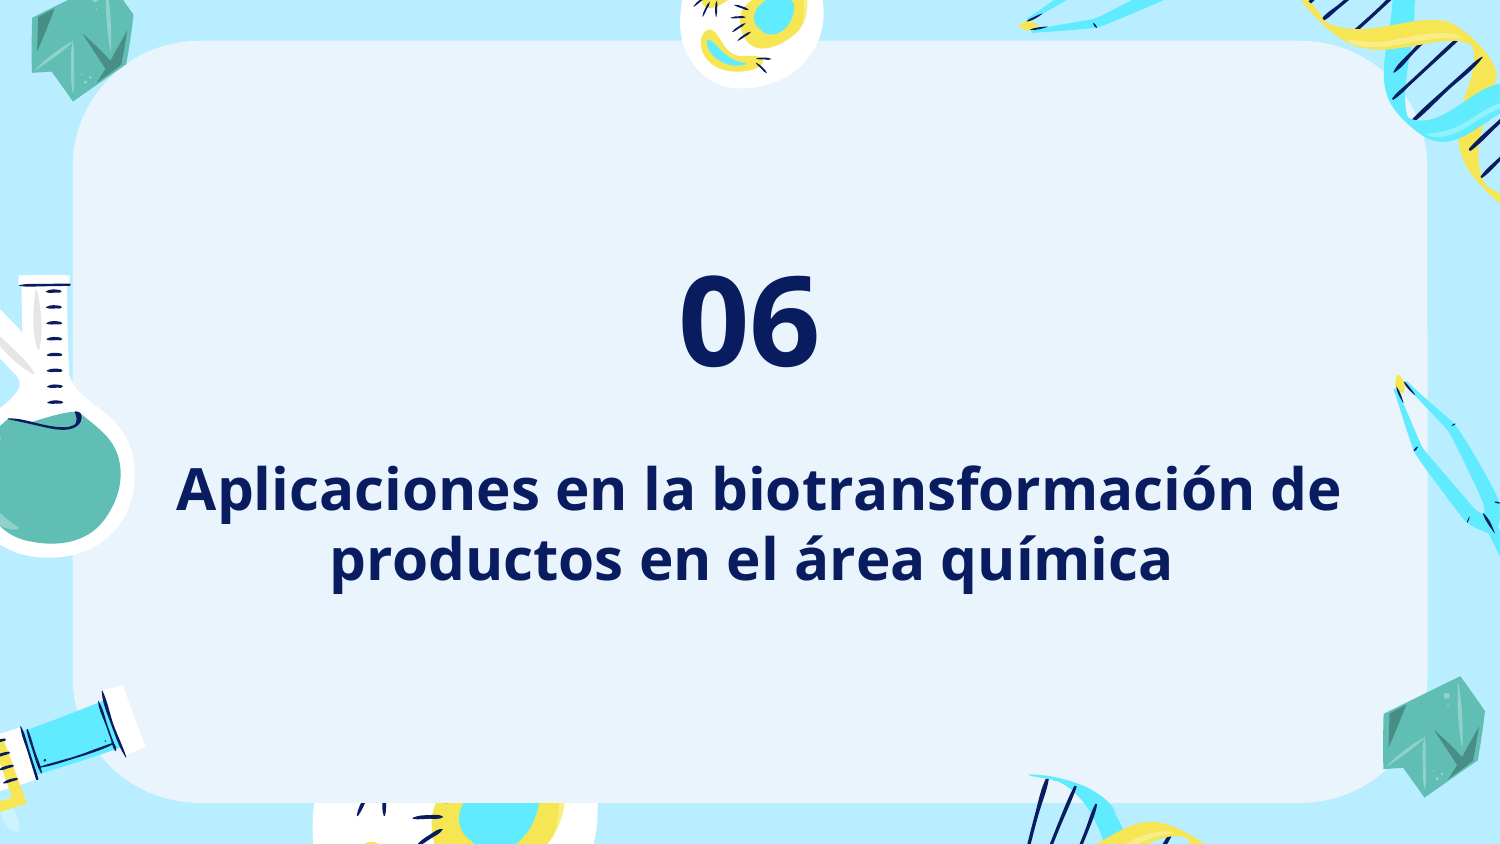

06
# Aplicaciones en la biotransformación de productos en el área química